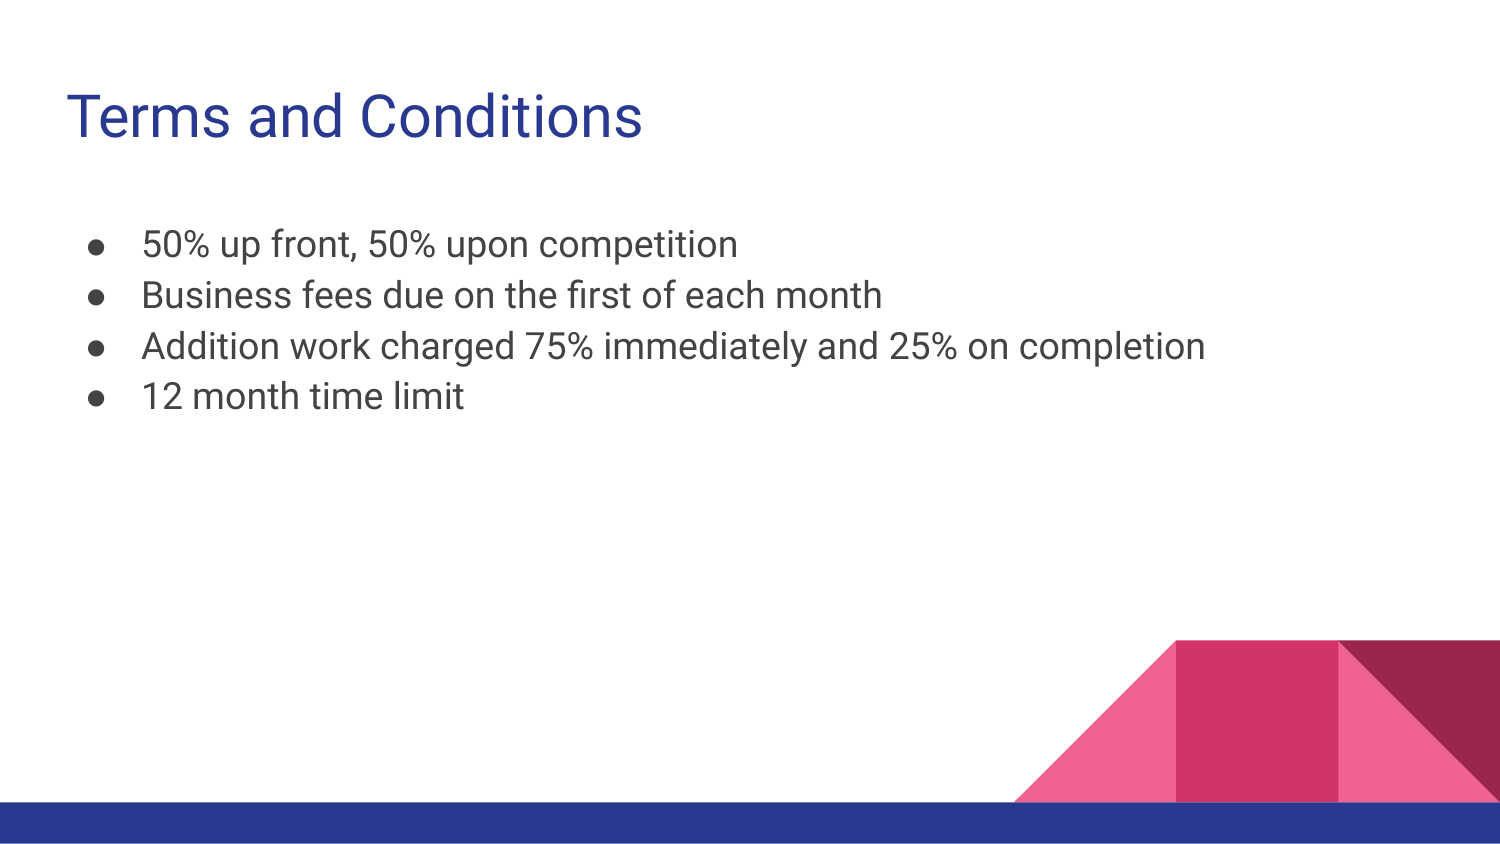

# Terms and Conditions
50% up front, 50% upon competition
Business fees due on the first of each month
Addition work charged 75% immediately and 25% on completion
12 month time limit